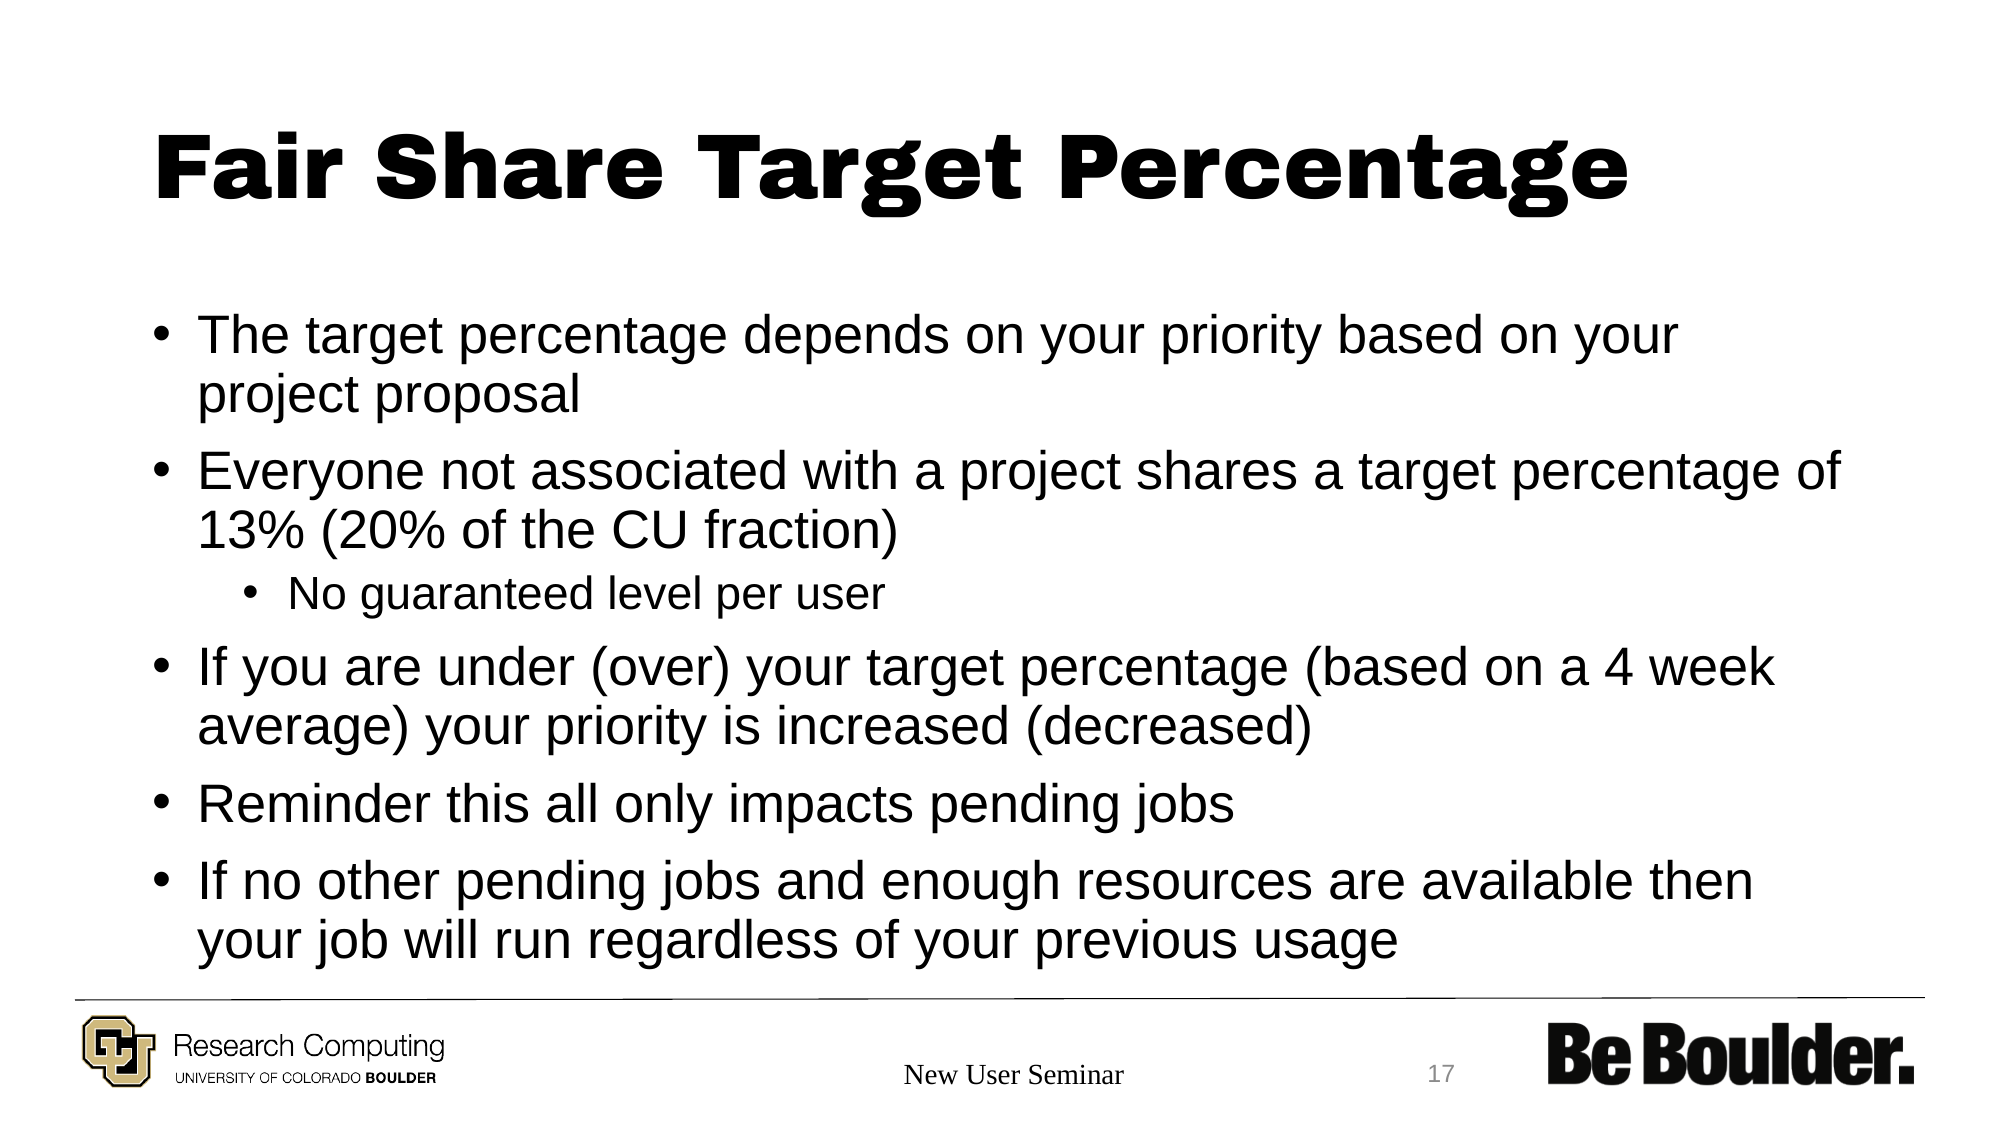

# Fair Share Target Percentage
The target percentage depends on your priority based on your project proposal
Everyone not associated with a project shares a target percentage of 13% (20% of the CU fraction)
No guaranteed level per user
If you are under (over) your target percentage (based on a 4 week average) your priority is increased (decreased)
Reminder this all only impacts pending jobs
If no other pending jobs and enough resources are available then your job will run regardless of your previous usage

New User Seminar
17